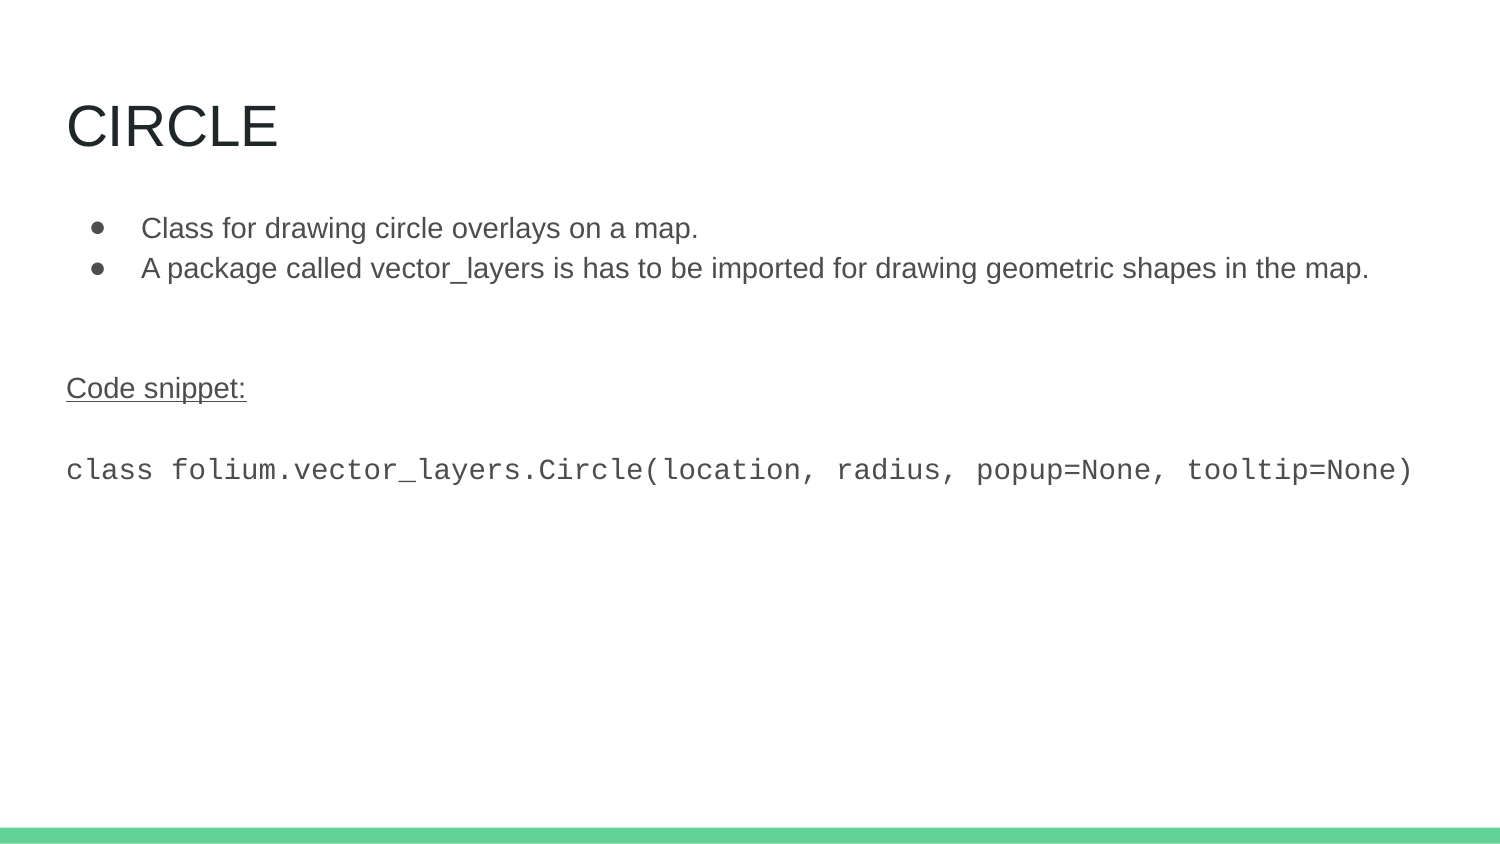

# CIRCLE
Class for drawing circle overlays on a map.
A package called vector_layers is has to be imported for drawing geometric shapes in the map.

Code snippet:

class folium.vector_layers.Circle(location, radius, popup=None, tooltip=None)